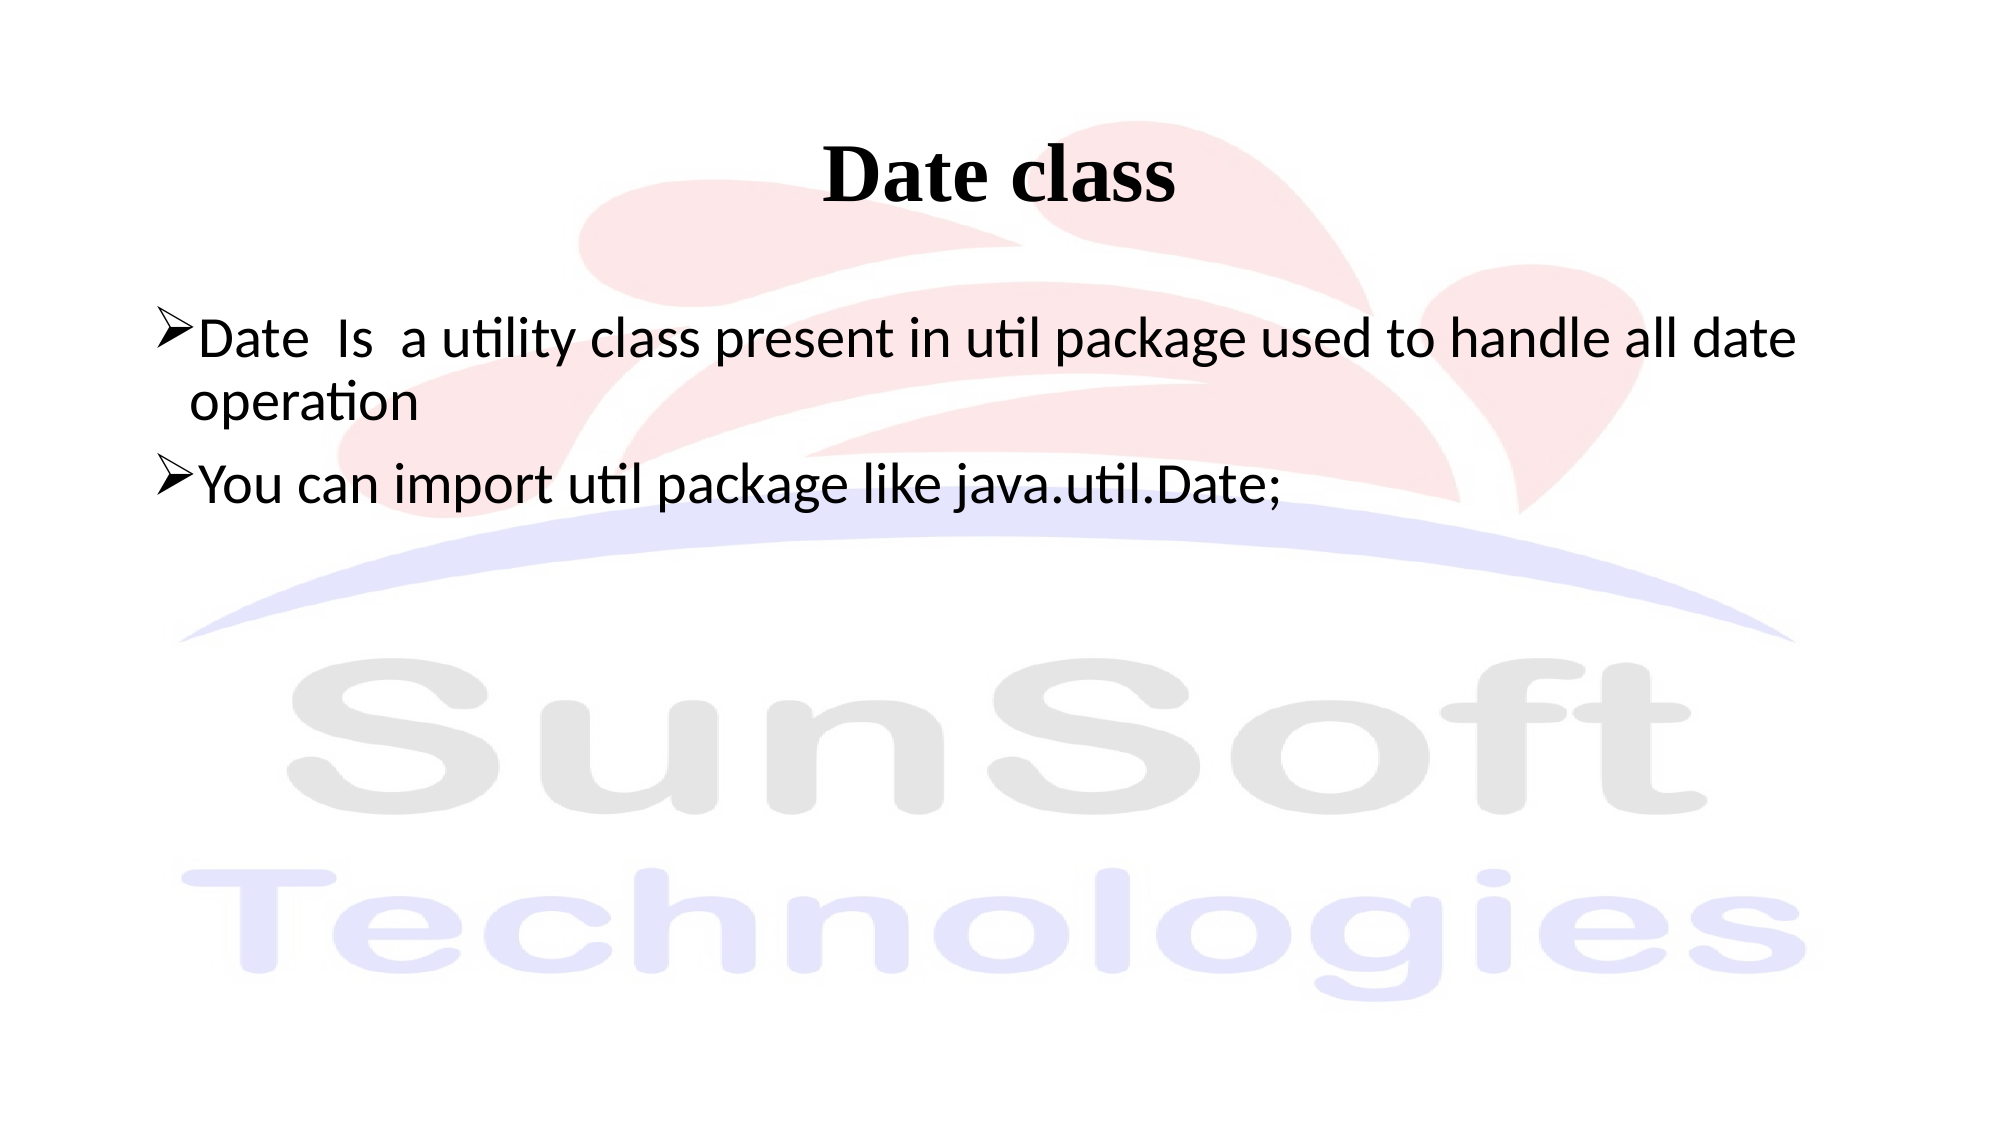

# Date class
Date  Is  a utility class present in util package used to handle all date operation
You can import util package like java.util.Date;